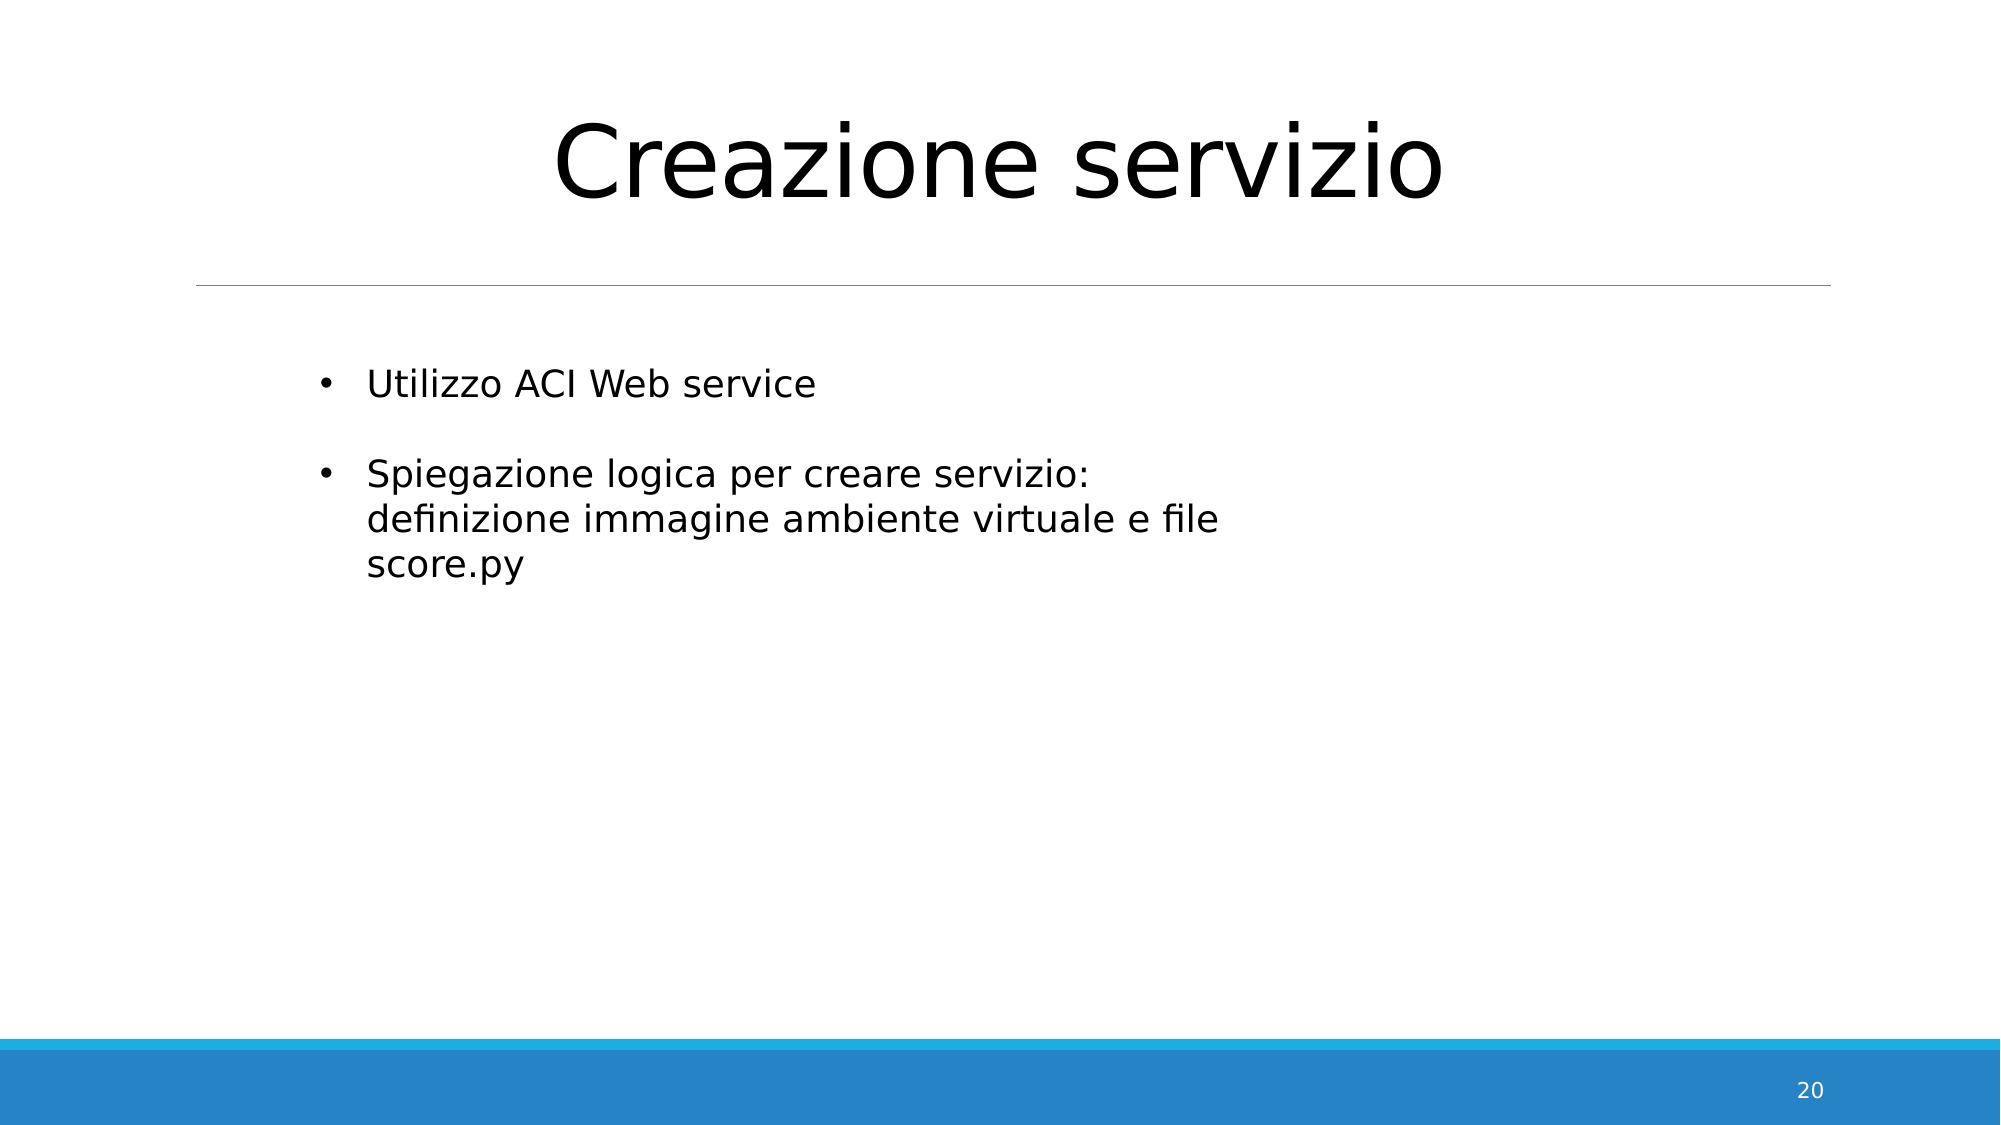

# Creazione servizio
Utilizzo ACI Web service

Spiegazione logica per creare servizio: definizione immagine ambiente virtuale e file score.py
20